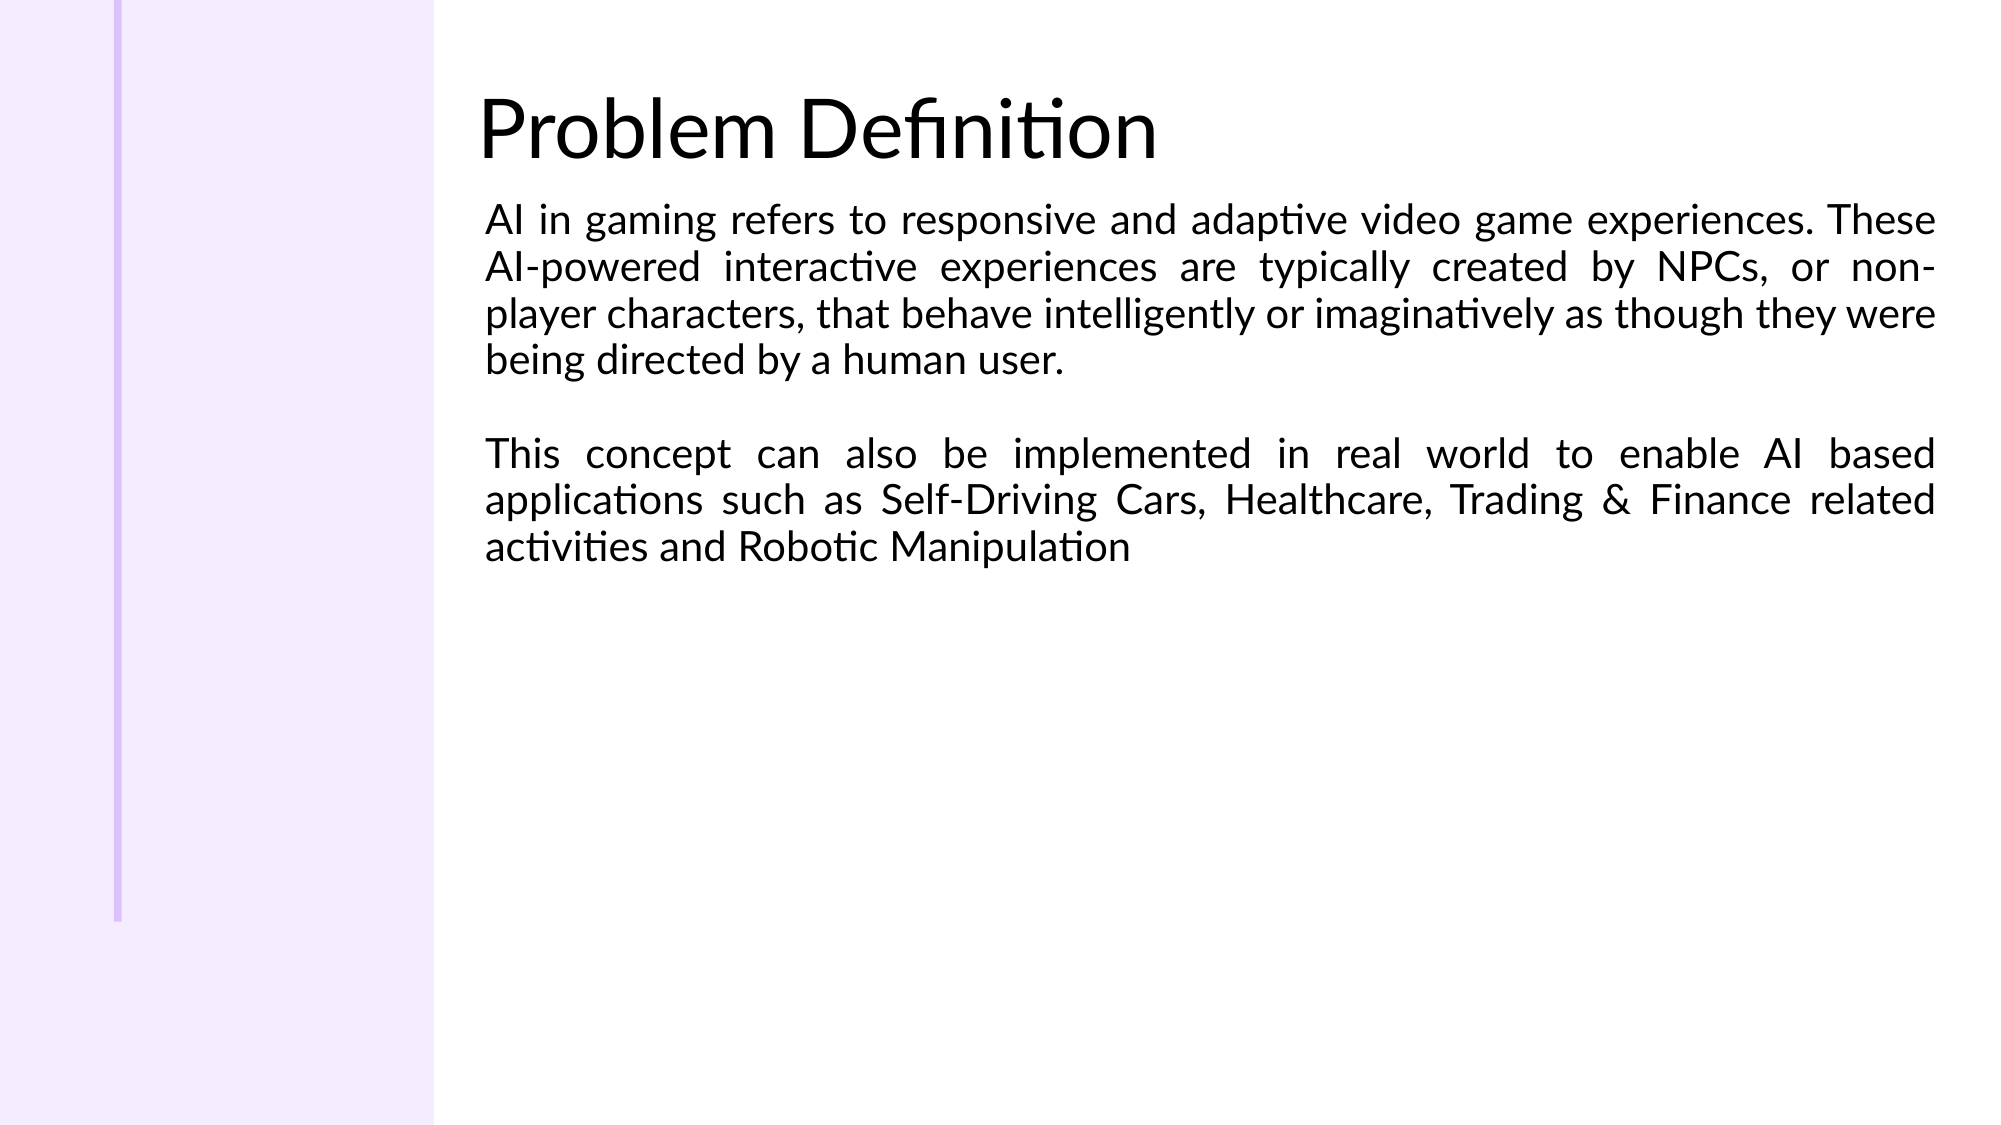

Problem Definition
AI in gaming refers to responsive and adaptive video game experiences. These AI-powered interactive experiences are typically created by NPCs, or non-player characters, that behave intelligently or imaginatively as though they were being directed by a human user.

This concept can also be implemented in real world to enable AI based applications such as Self-Driving Cars, Healthcare, Trading & Finance related activities and Robotic Manipulation